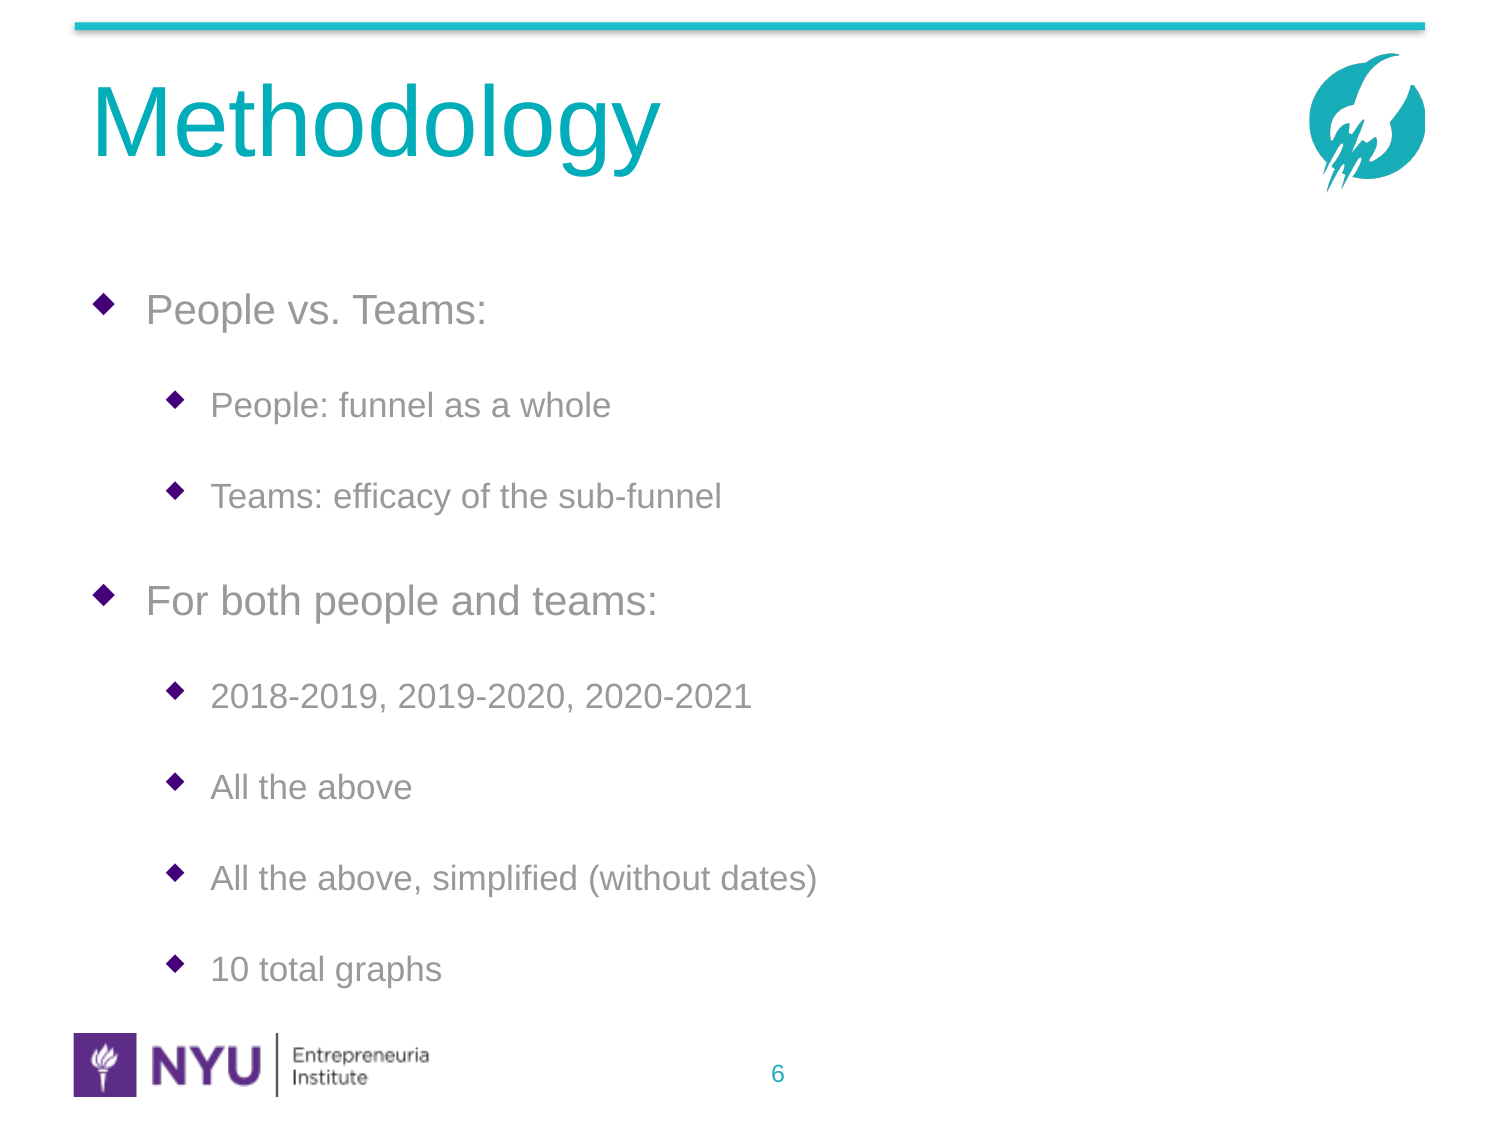

# Methodology
People vs. Teams:
People: funnel as a whole
Teams: efficacy of the sub-funnel
For both people and teams:
2018-2019, 2019-2020, 2020-2021
All the above
All the above, simplified (without dates)
10 total graphs

6